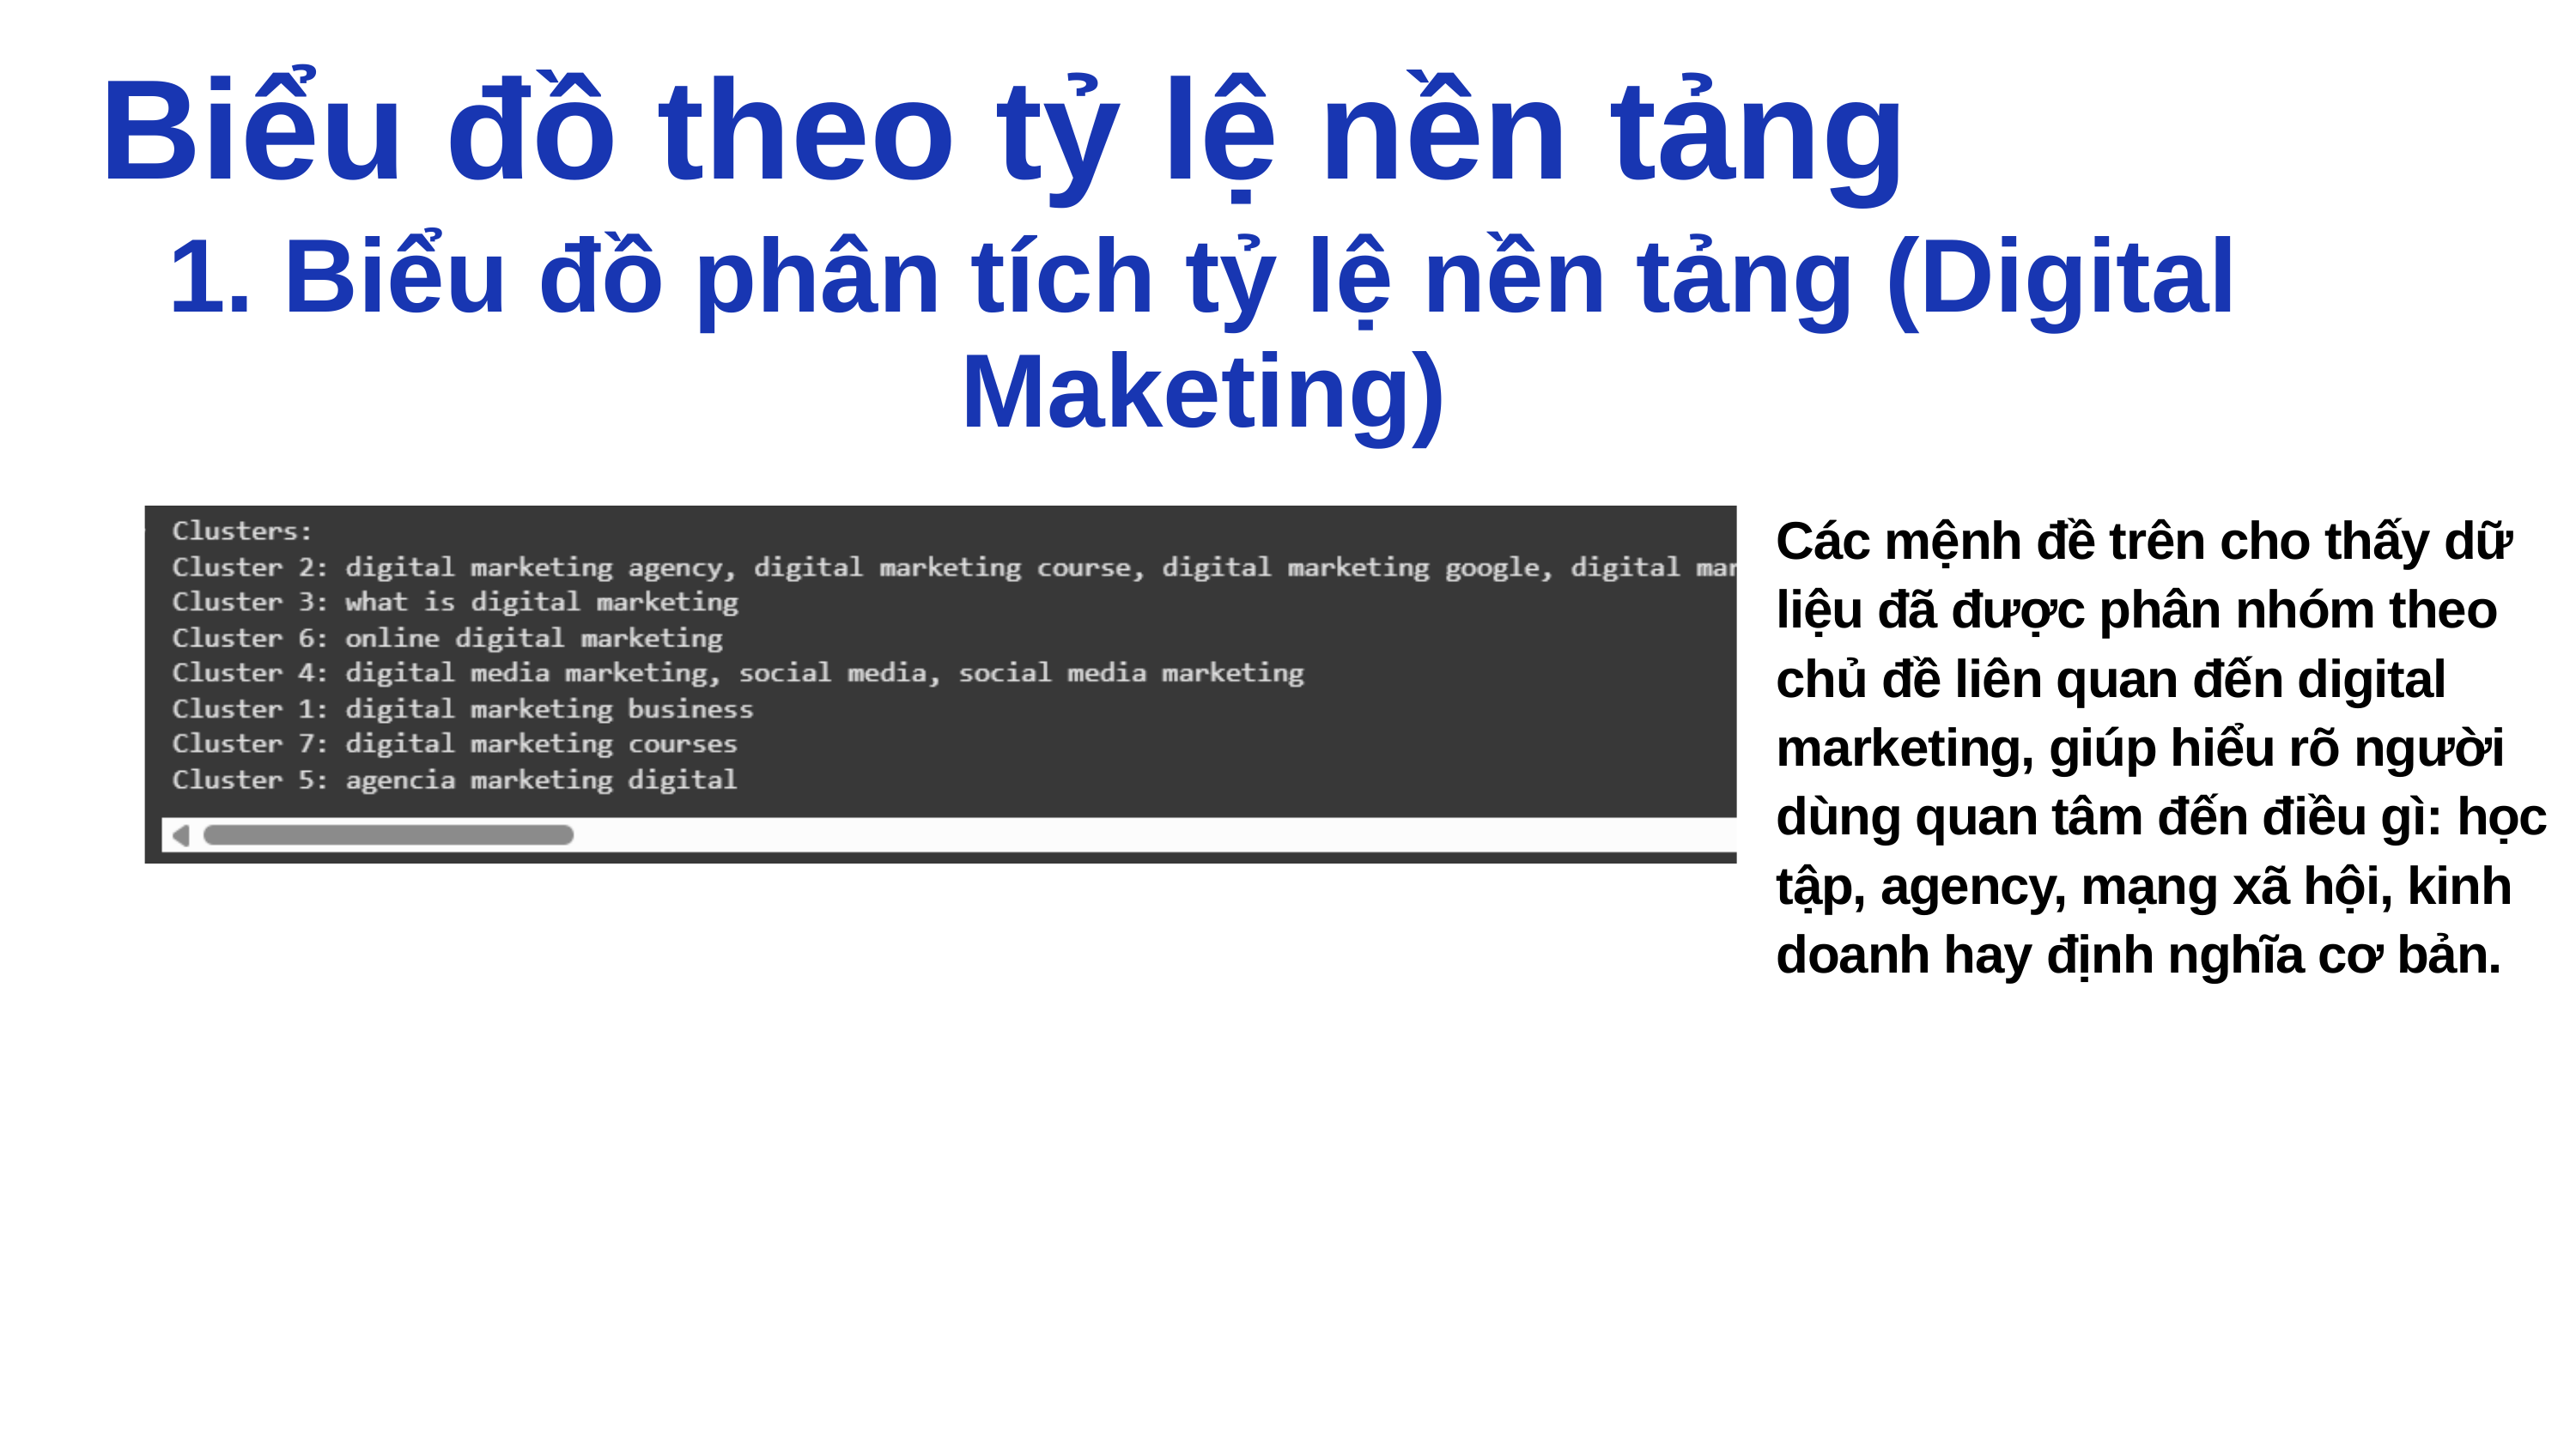

Biểu đồ theo tỷ lệ nền tảng
1. Biểu đồ phân tích tỷ lệ nền tảng (Digital Maketing)
Các mệnh đề trên cho thấy dữ liệu đã được phân nhóm theo chủ đề liên quan đến digital marketing, giúp hiểu rõ người dùng quan tâm đến điều gì: học tập, agency, mạng xã hội, kinh doanh hay định nghĩa cơ bản.